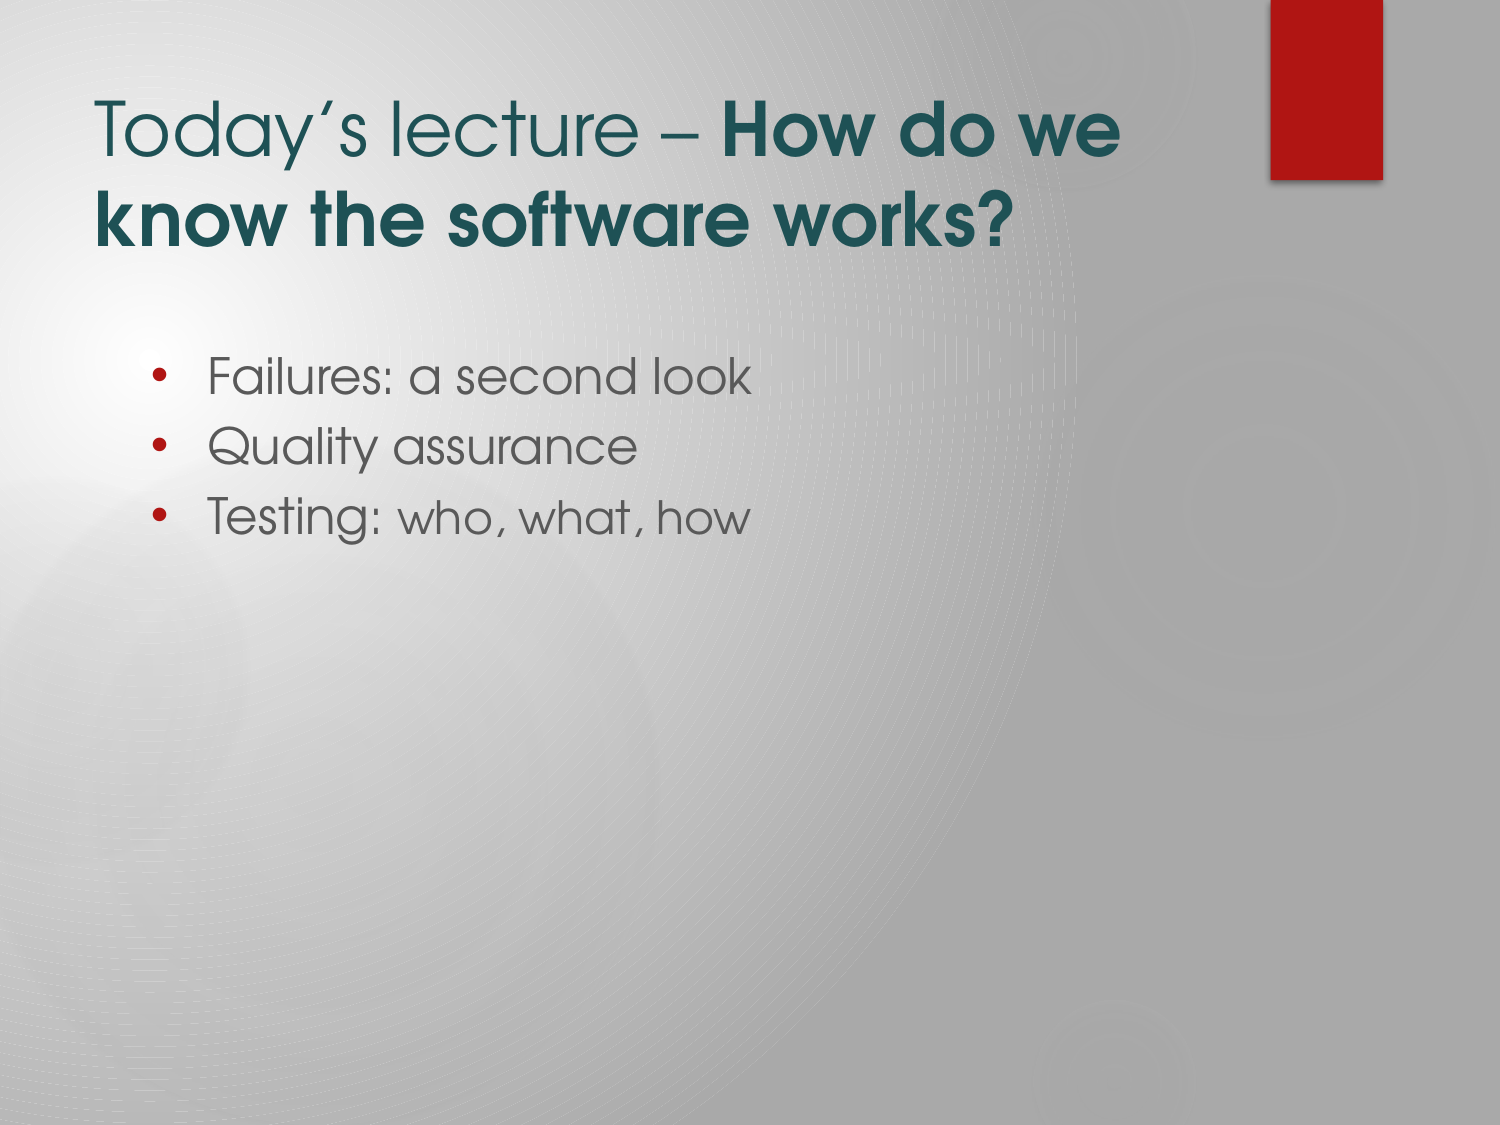

# Today’s lecture – How do we know the software works?
Failures: a second look
Quality assurance
Testing: who, what, how